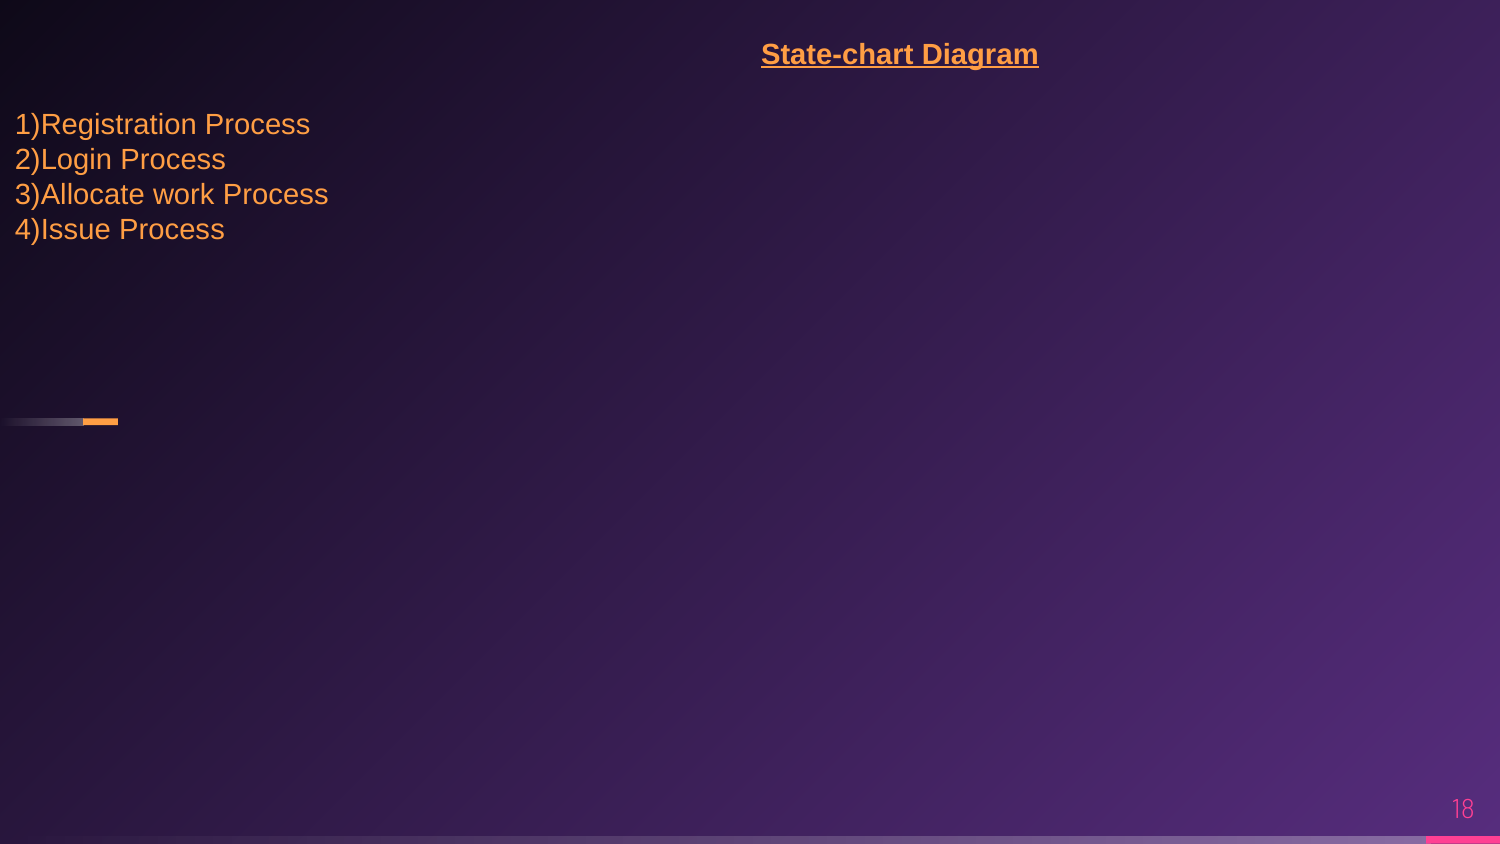

State-chart Diagram

1)Registration Process
2)Login Process
3)Allocate work Process
4)Issue Process

18